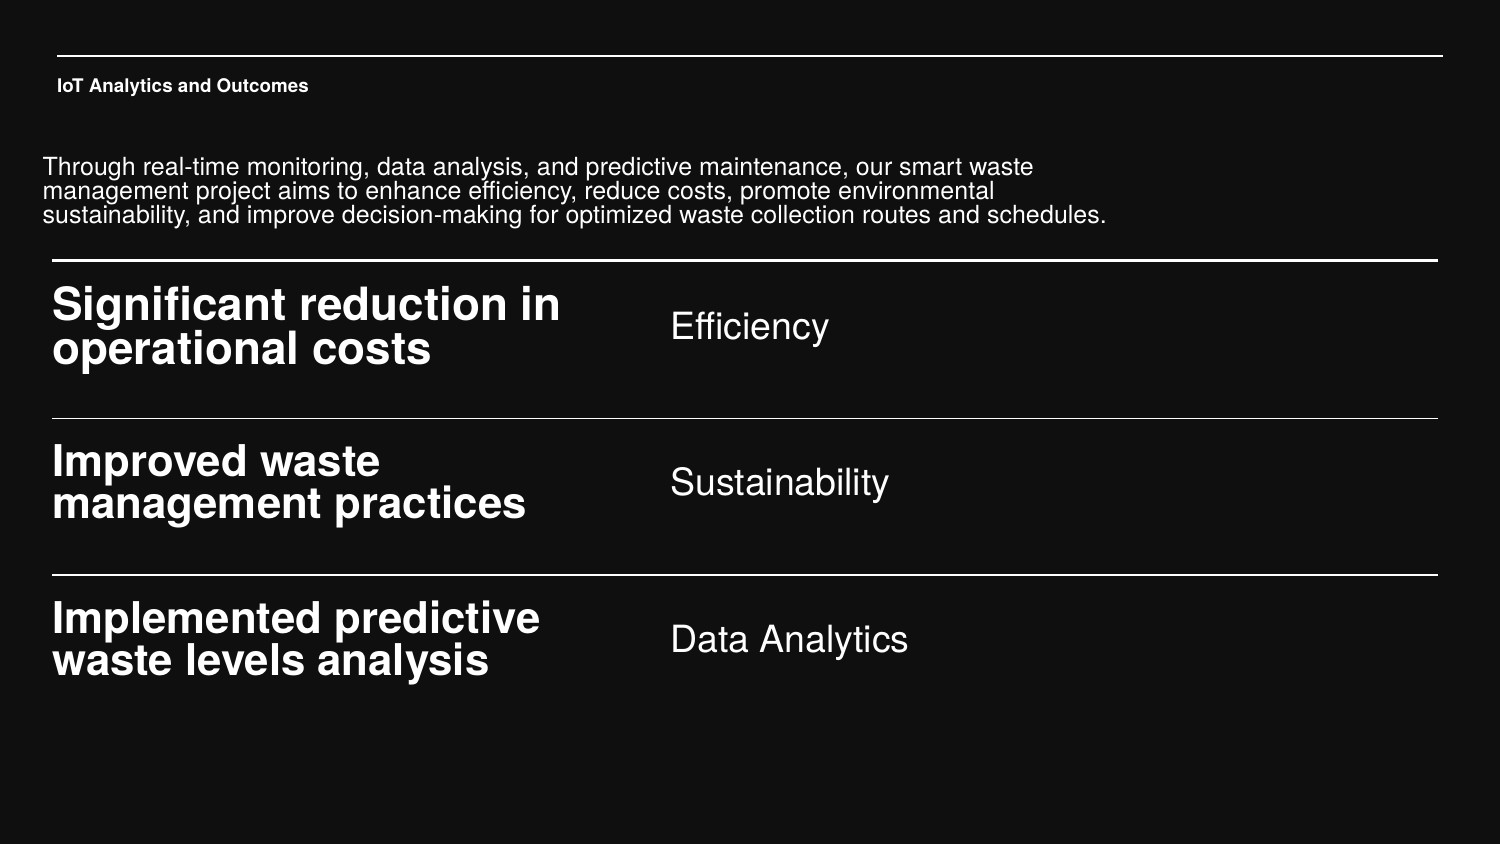

# IoT Analytics and Outcomes
Through real-time monitoring, data analysis, and predictive maintenance, our smart waste management project aims to enhance efficiency, reduce costs, promote environmental sustainability, and improve decision-making for optimized waste collection routes and schedules.
Significant reduction in operational costs
Efficiency
Improved waste management practices
Sustainability
Implemented predictive waste levels analysis
Data Analytics